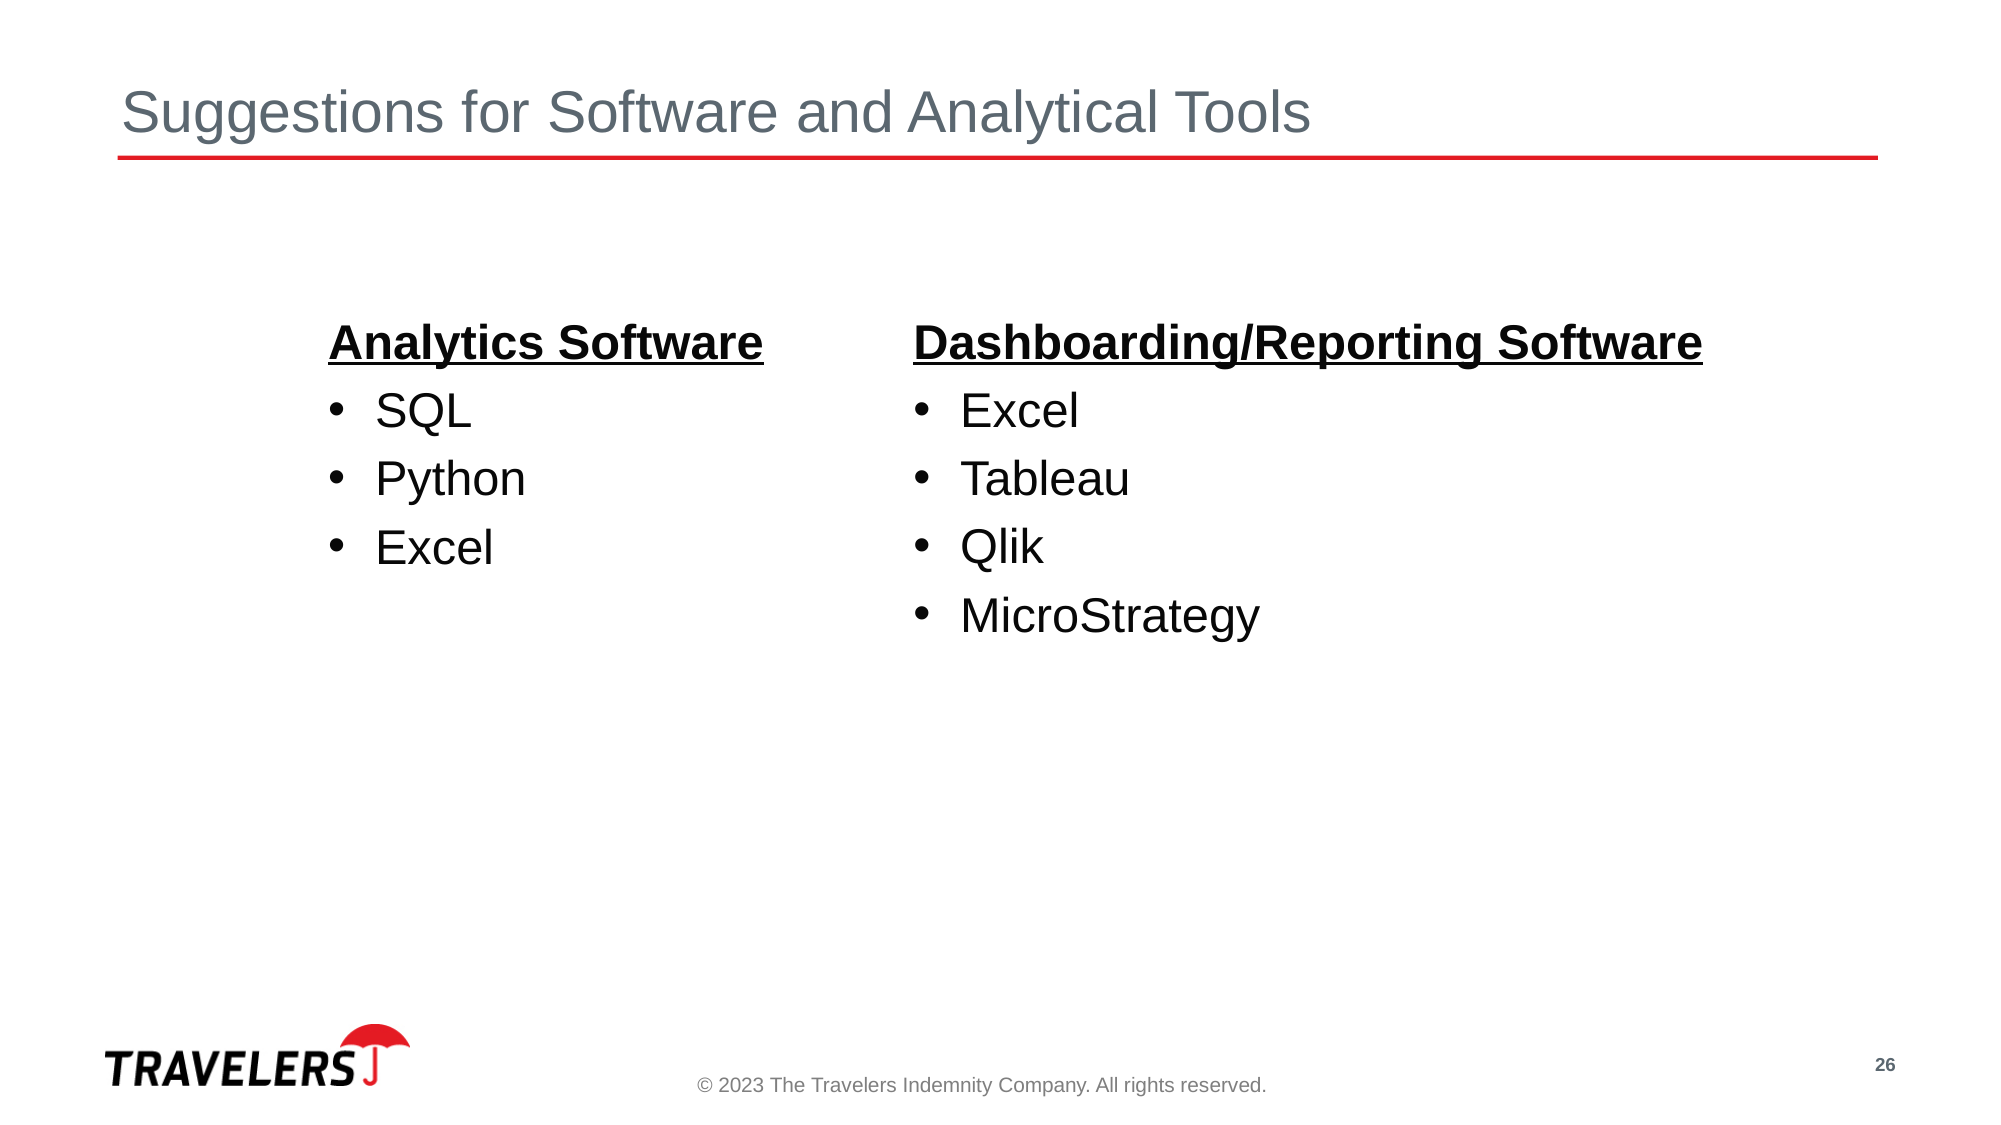

# Suggestions for Software and Analytical Tools
Analytics Software
SQL
Python
Excel

Dashboarding/Reporting Software
Excel
Tableau
Qlik
MicroStrategy

26
© 2023 The Travelers Indemnity Company. All rights reserved.